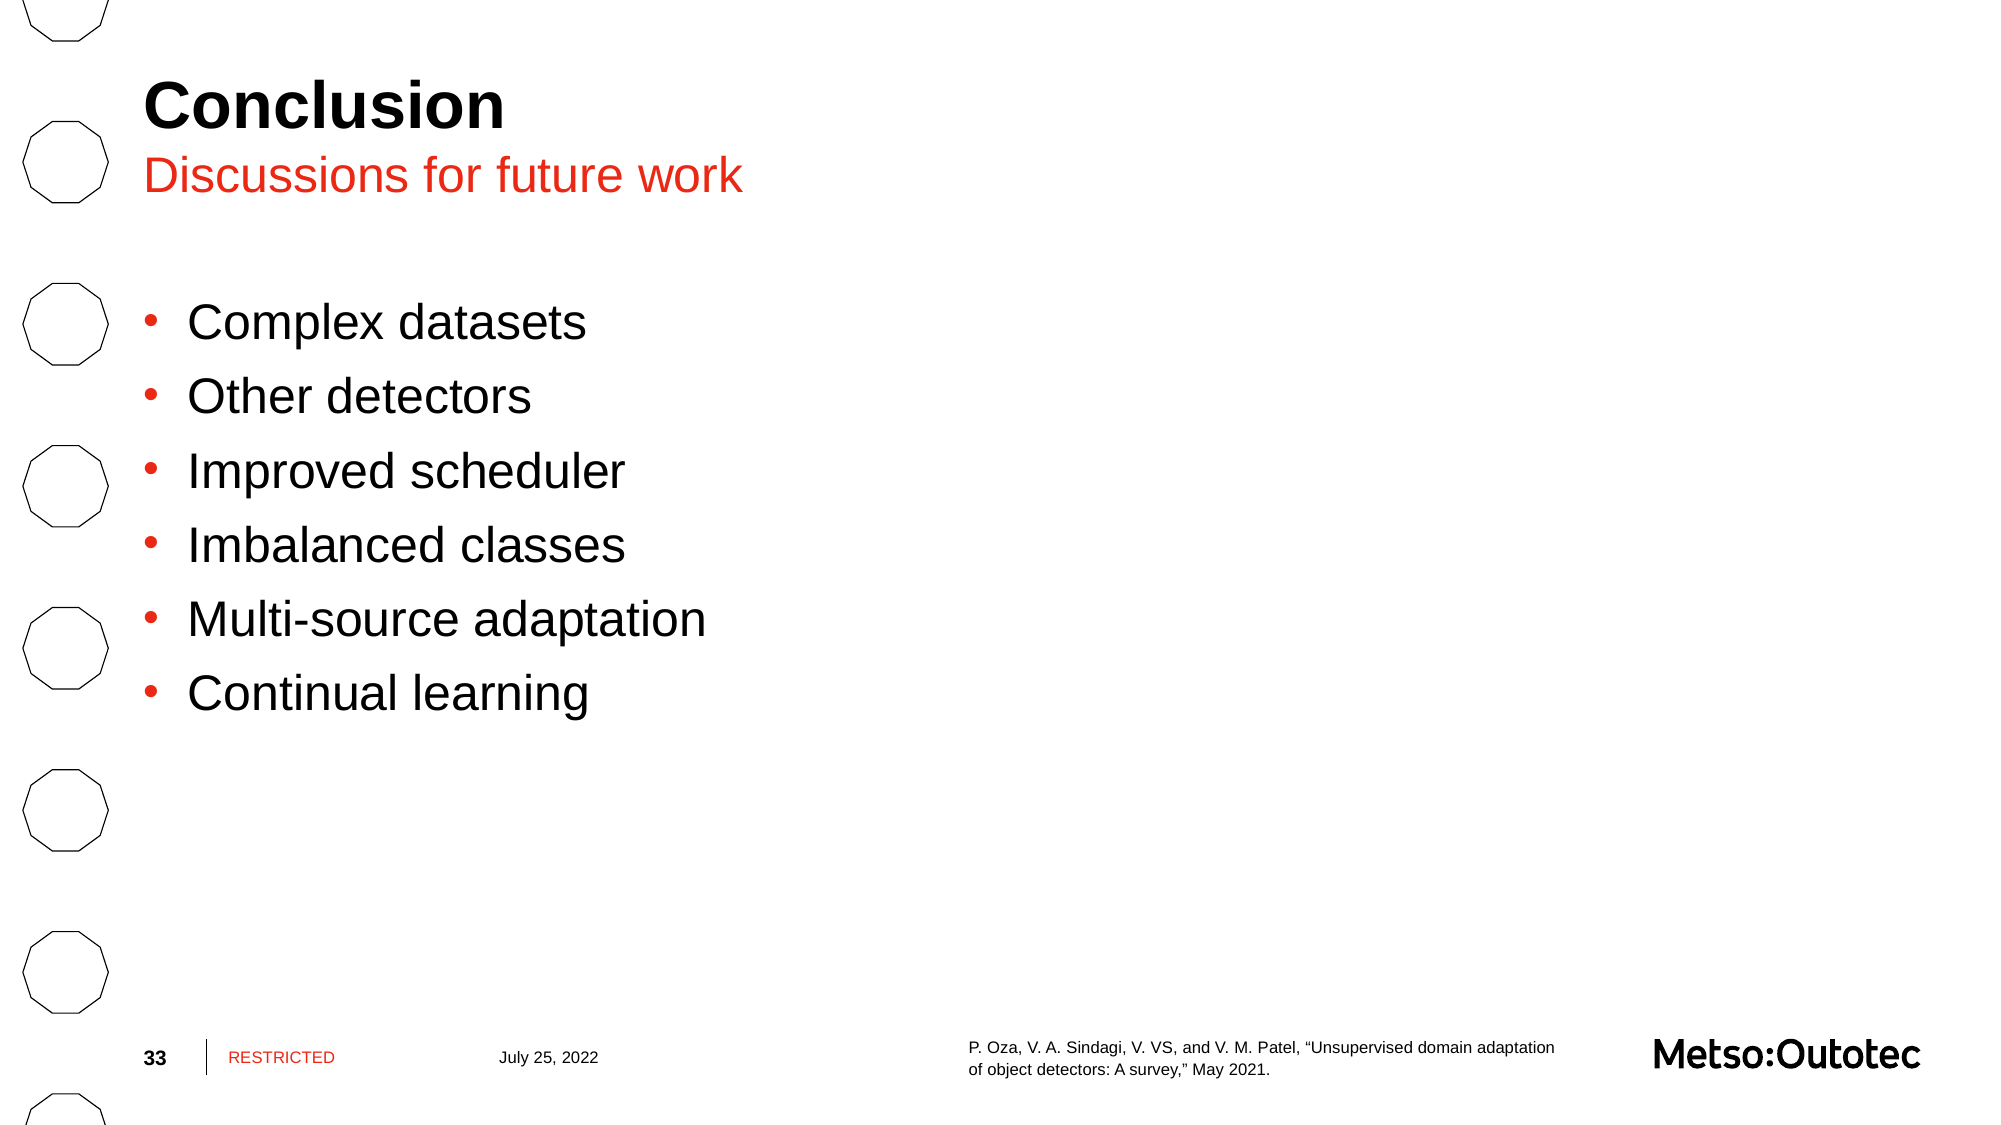

# Conclusion
Discussions for future work
Complex datasets
Other detectors
Improved scheduler
Imbalanced classes
Multi-source adaptation
Continual learning

33
RESTRICTED
July 25, 2022
P. Oza, V. A. Sindagi, V. VS, and V. M. Patel, “Unsupervised domain adaptation of object detectors: A survey,” May 2021.